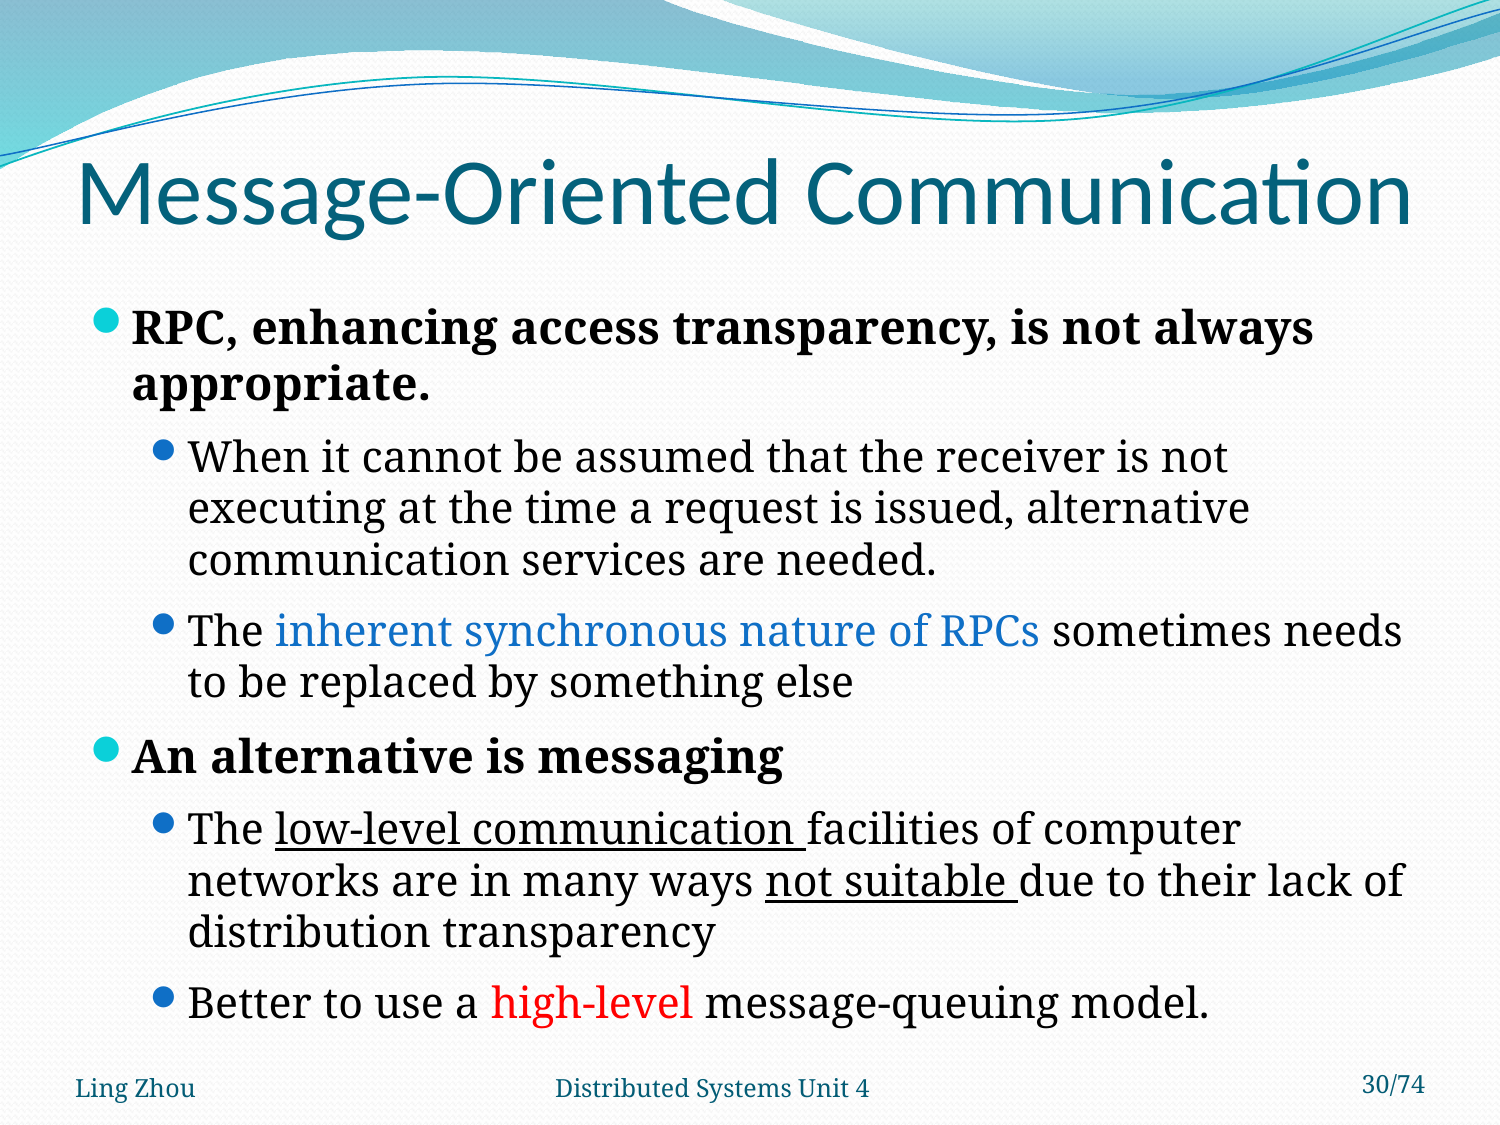

# Message-Oriented Communication
RPC, enhancing access transparency, is not always appropriate.
When it cannot be assumed that the receiver is not executing at the time a request is issued, alternative communication services are needed.
The inherent synchronous nature of RPCs sometimes needs to be replaced by something else
An alternative is messaging
The low-level communication facilities of computer networks are in many ways not suitable due to their lack of distribution transparency
Better to use a high-level message-queuing model.
Ling Zhou
Distributed Systems Unit 4
30/74